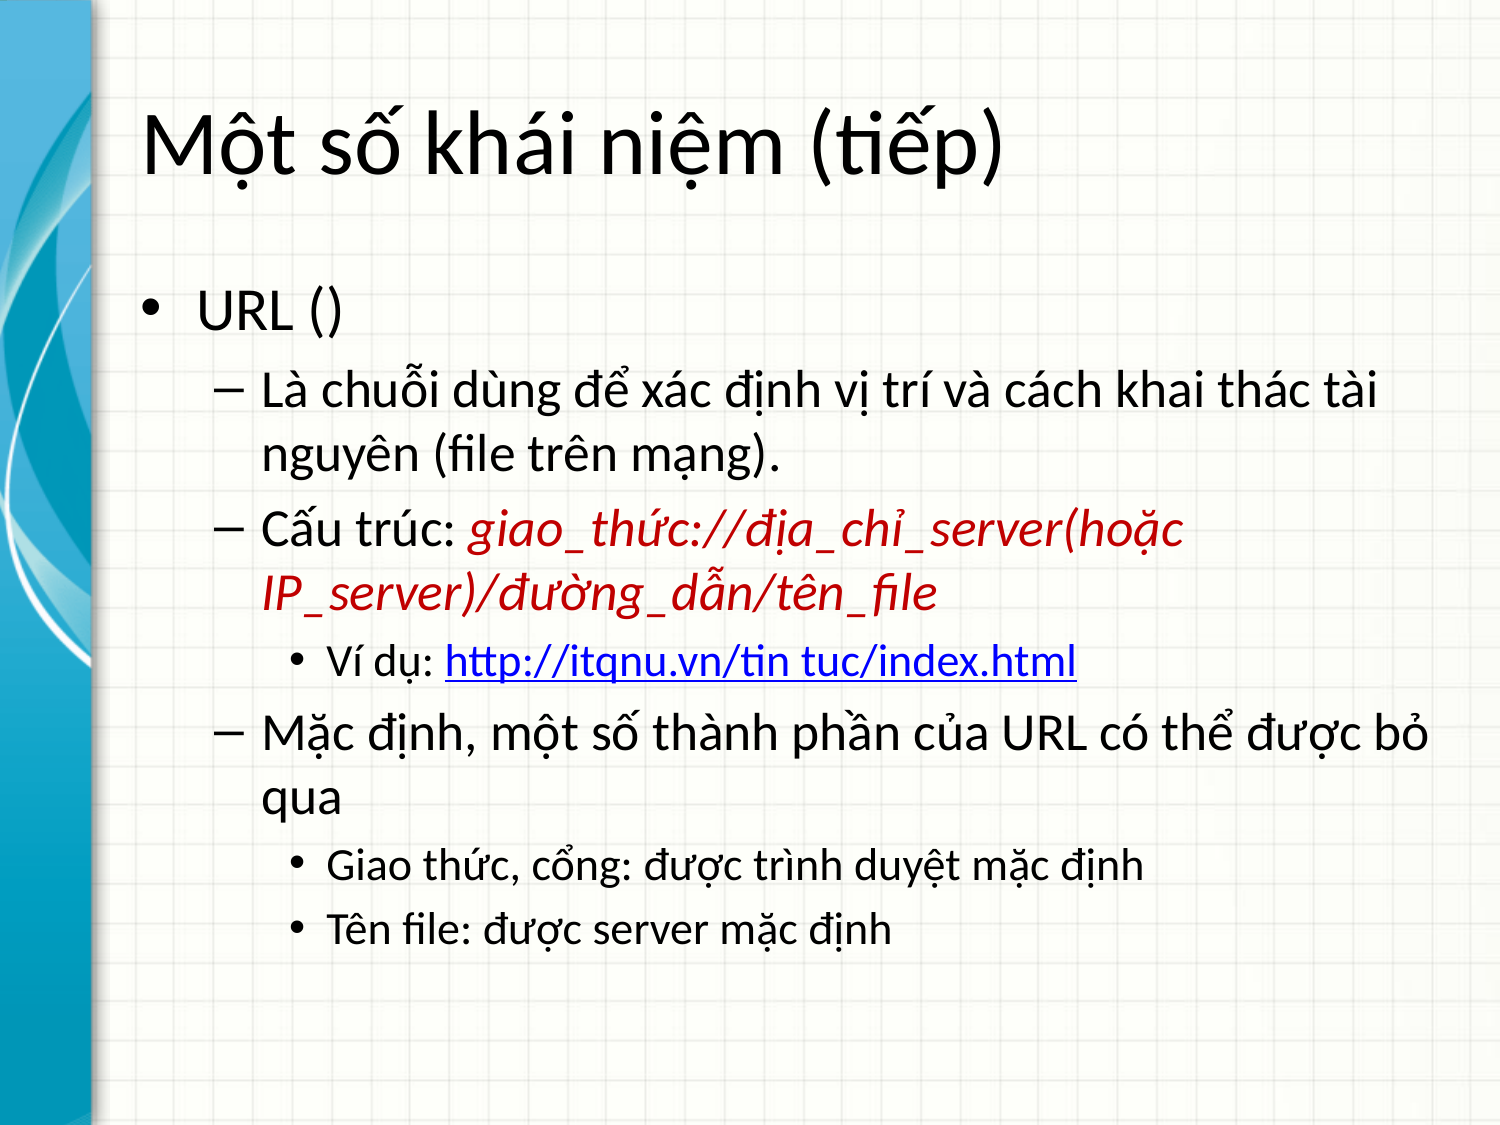

# Một số khái niệm (tiếp)
URL ()
Là chuỗi dùng để xác định vị trí và cách khai thác tài nguyên (file trên mạng).
Cấu trúc: giao_thức://địa_chỉ_server(hoặc IP_server)/đường_dẫn/tên_file
Ví dụ: http://itqnu.vn/tin tuc/index.html
Mặc định, một số thành phần của URL có thể được bỏ qua
Giao thức, cổng: được trình duyệt mặc định
Tên file: được server mặc định